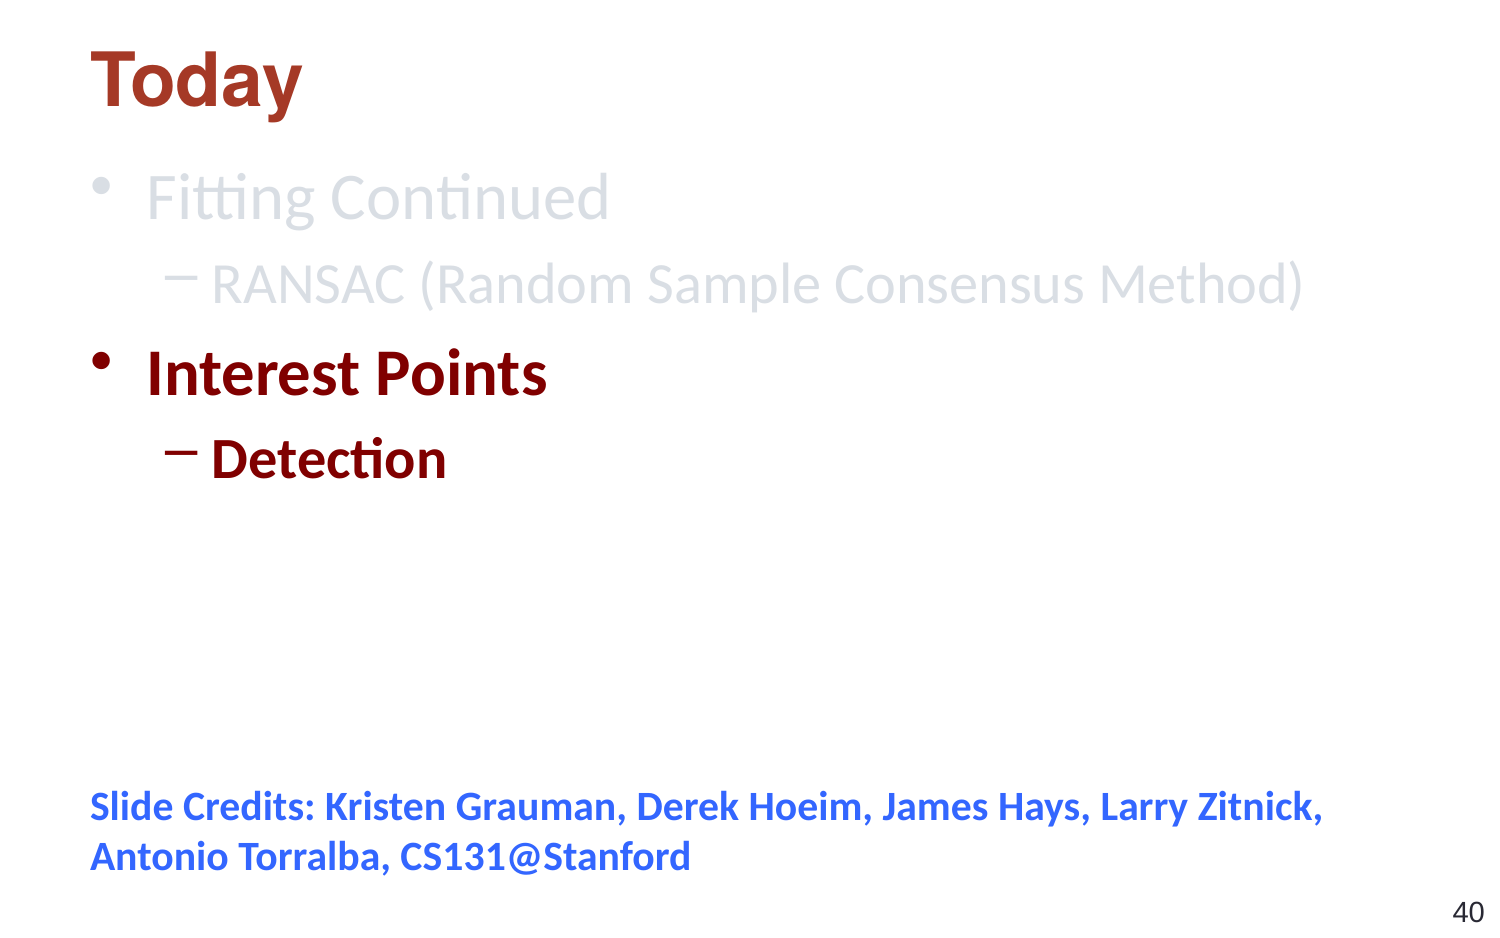

Today
Fitting Continued
RANSAC (Random Sample Consensus Method)
Interest Points
Detection

Slide Credits: Kristen Grauman, Derek Hoeim, James Hays, Larry Zitnick, Antonio Torralba, CS131@Stanford
40